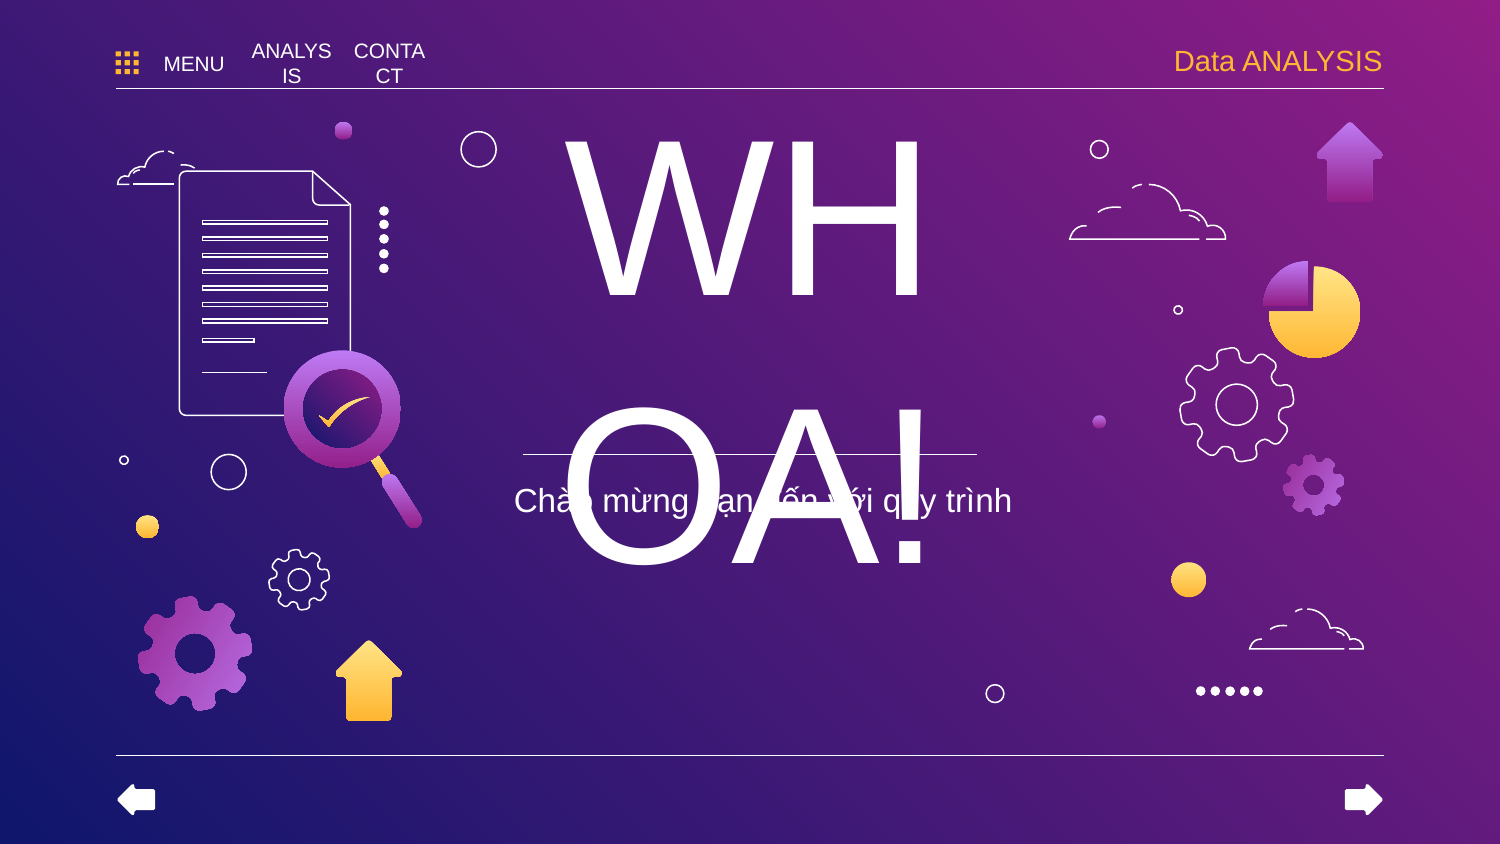

Data ANALYSIS
MENU
ANALYSIS
CONTACT

# WHOA!

Chào mừng bạn đến với quy trình